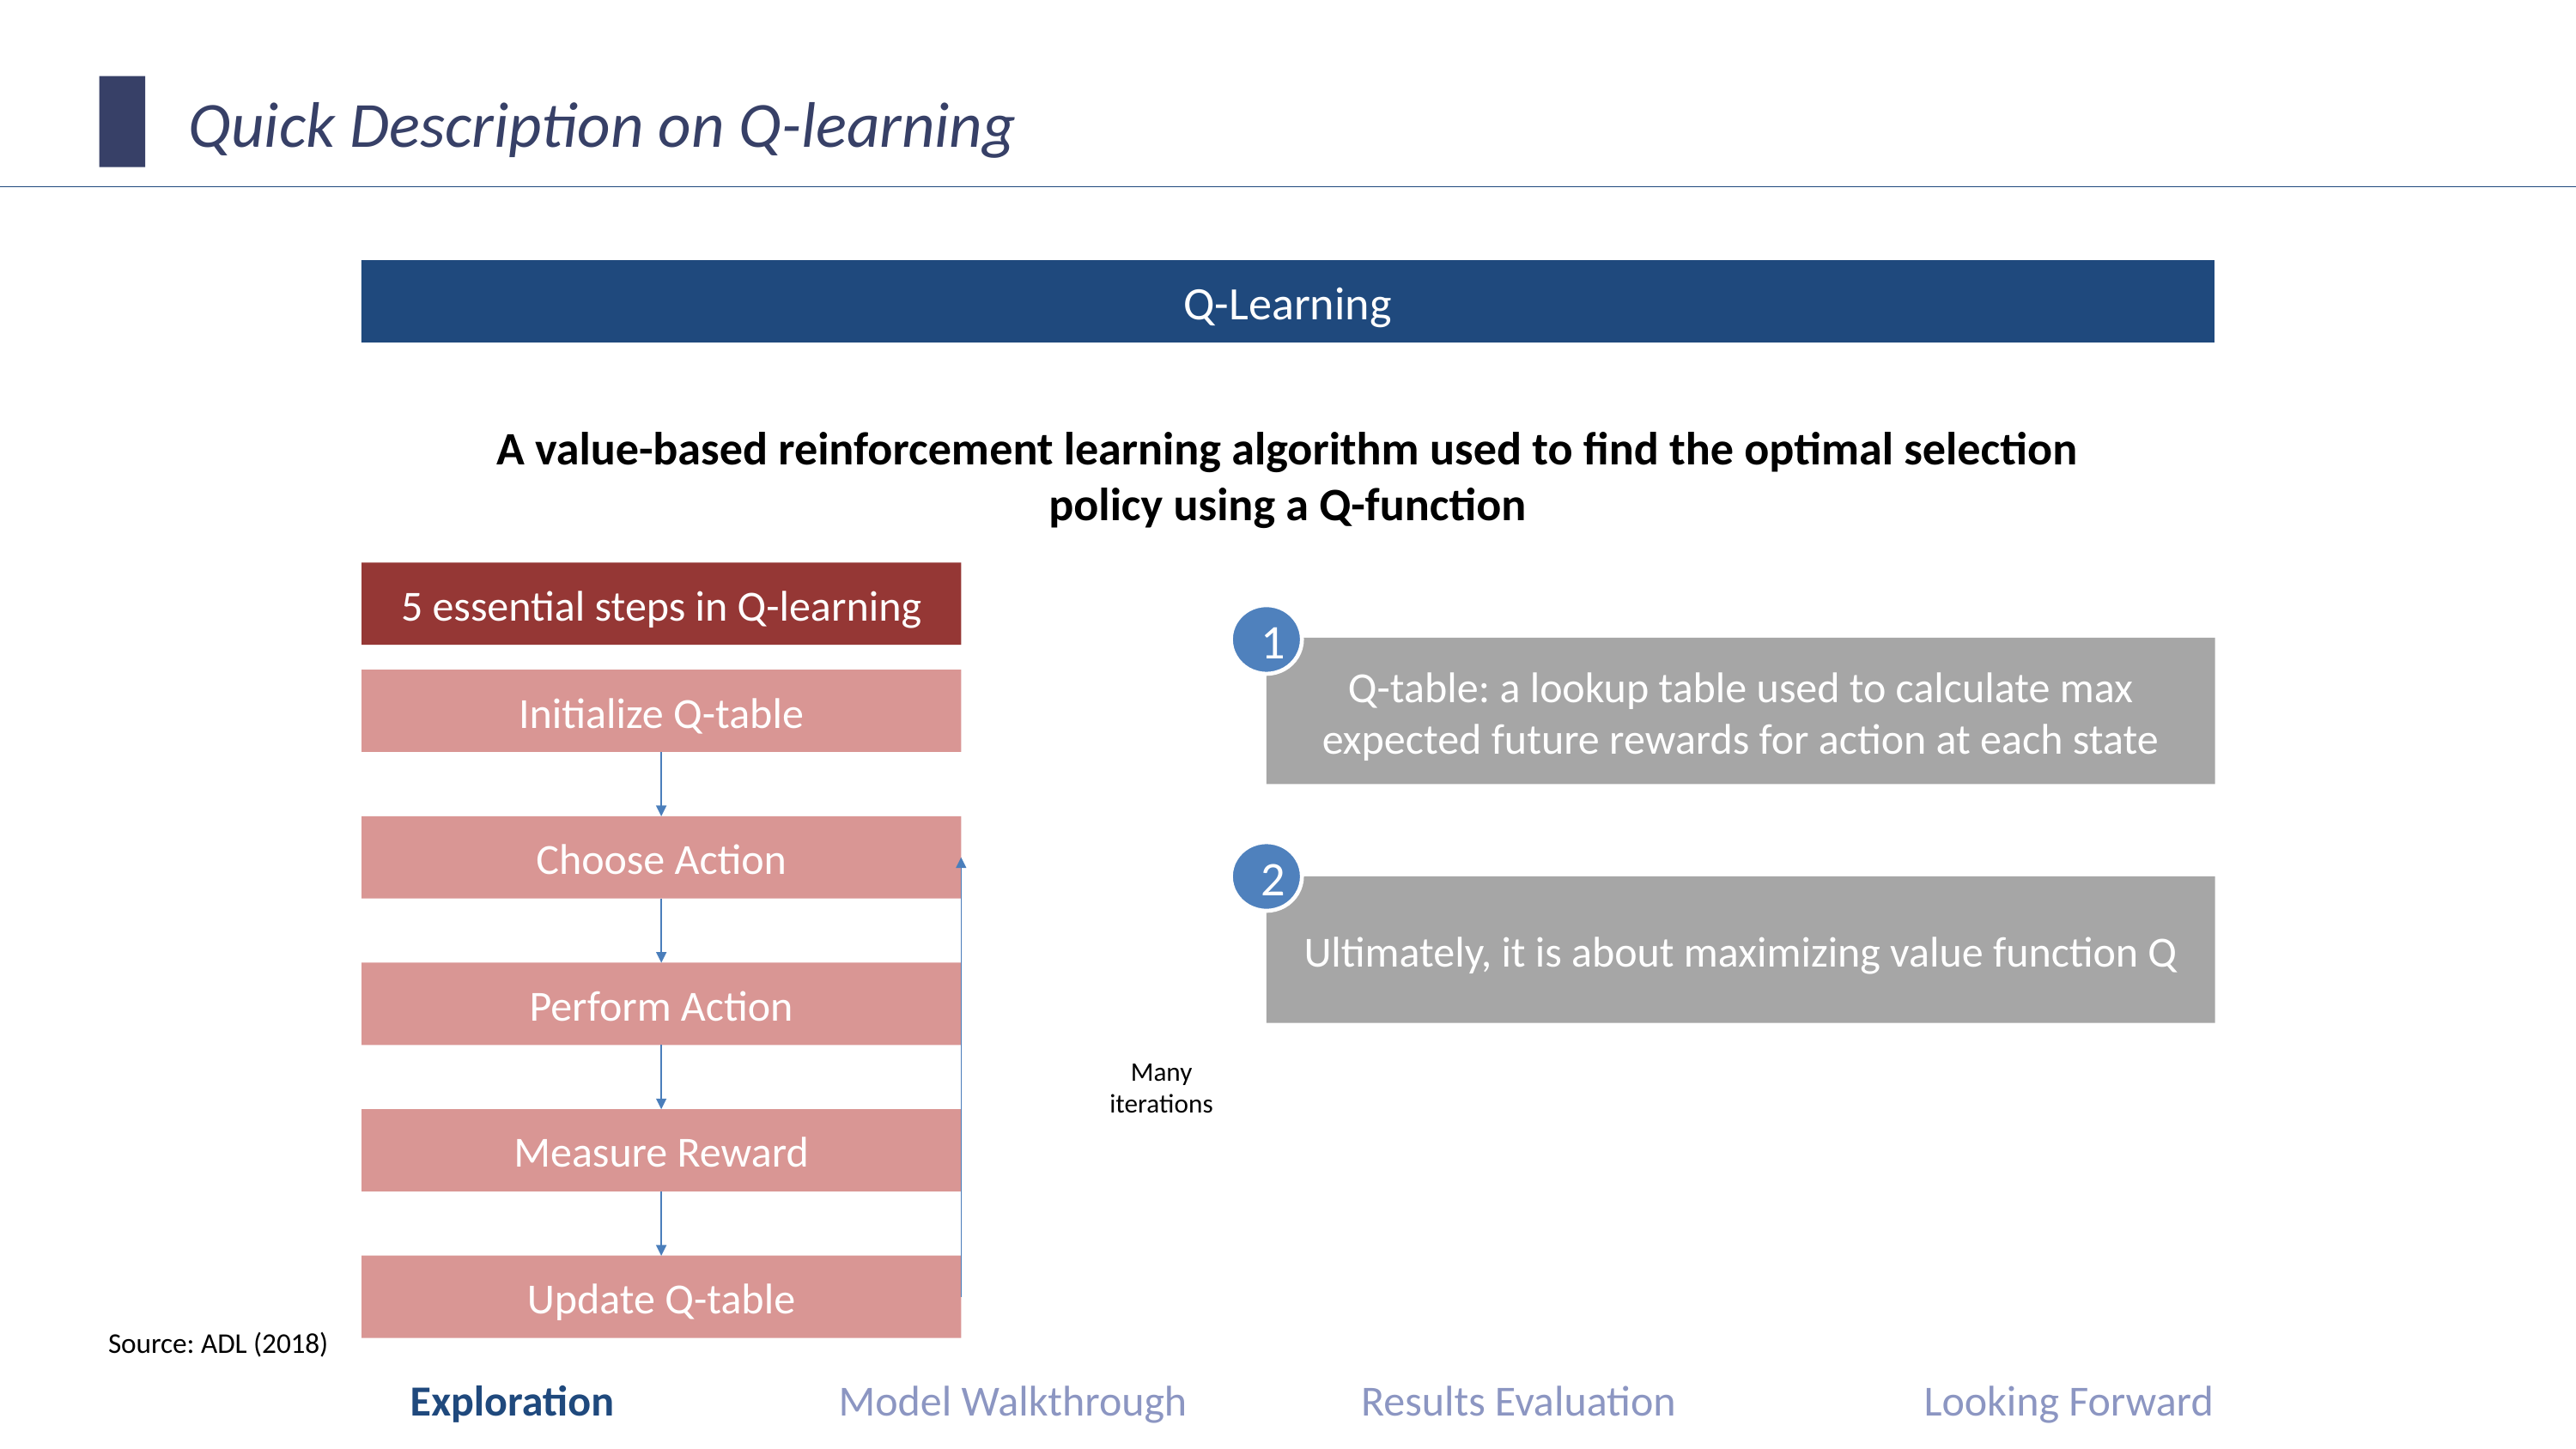

# Quick Description on Q-learning
Q-Learning
A value-based reinforcement learning algorithm used to find the optimal selection policy using a Q-function
5 essential steps in Q-learning
1
Q-table: a lookup table used to calculate max expected future rewards for action at each state
Initialize Q-table
Choose Action
2
Ultimately, it is about maximizing value function Q
Perform Action
Many iterations
Measure Reward
Update Q-table
Source: ADL (2018)